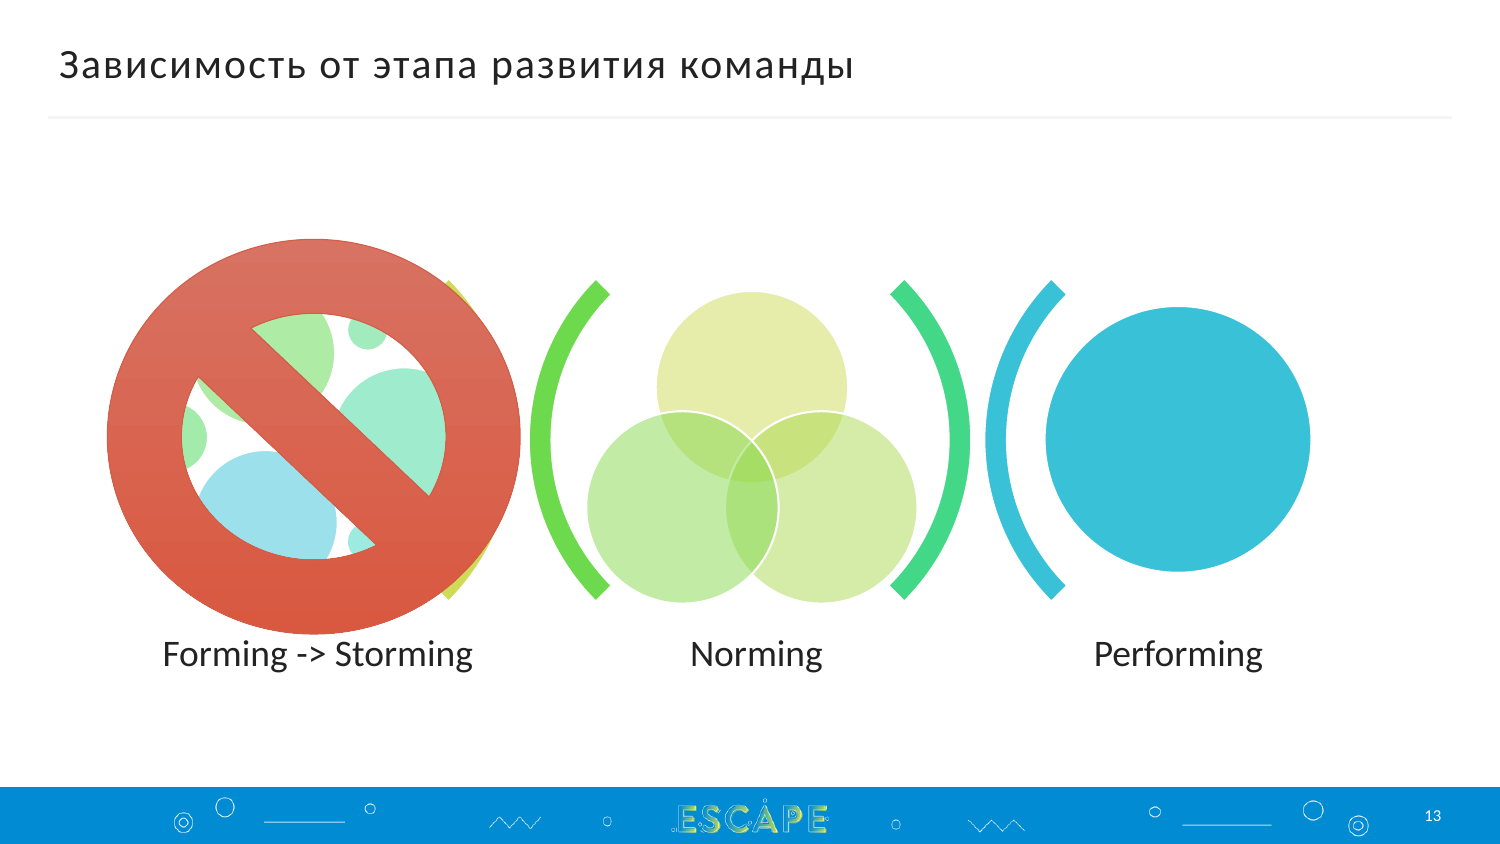

# Зависимость от этапа развития команды
Norming
Performing

Forming -> Storming

13